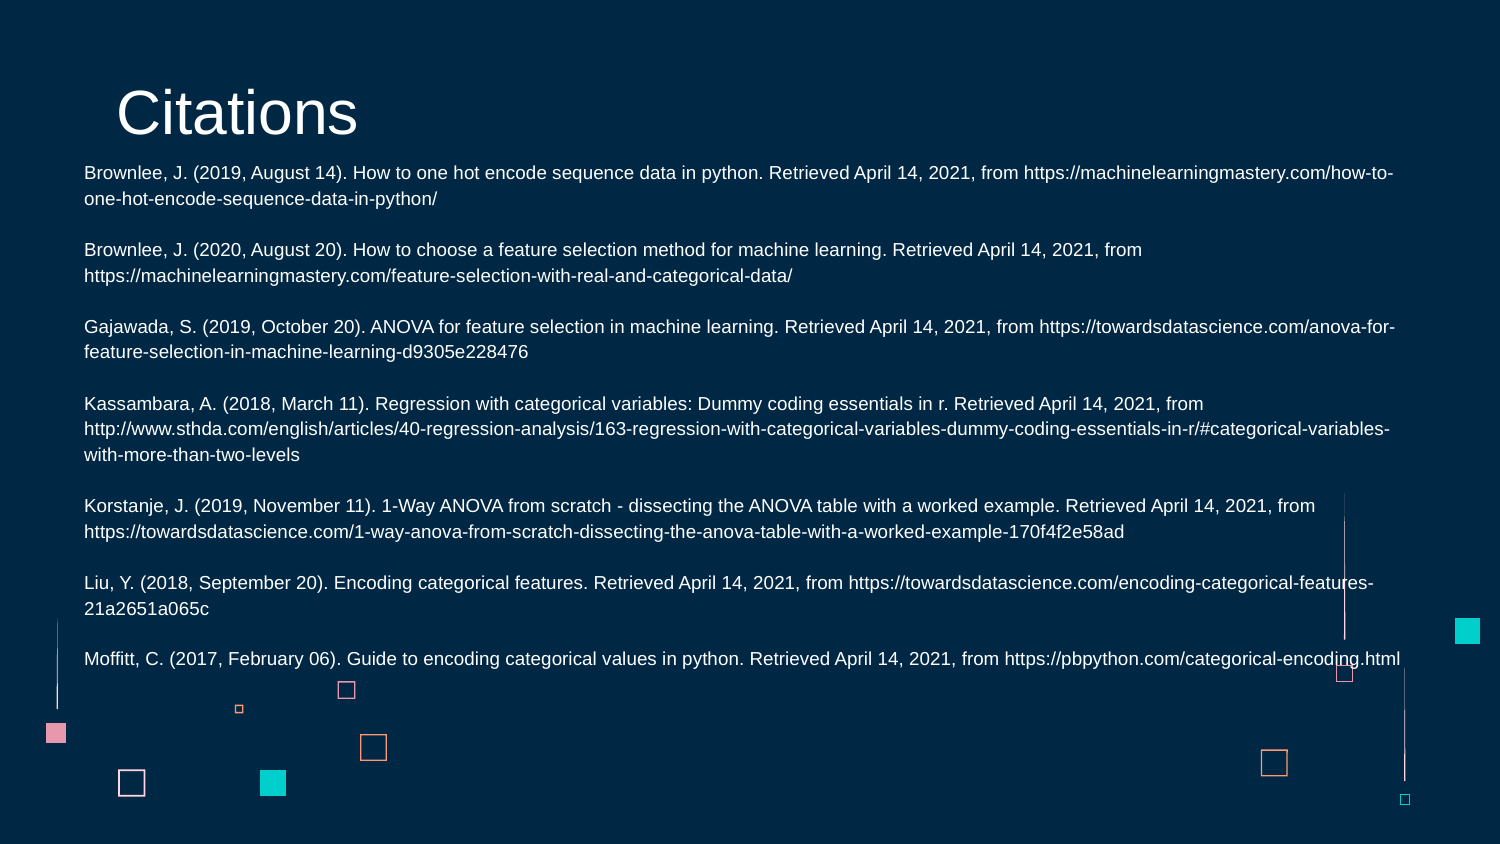

# Citations
Brownlee, J. (2019, August 14). How to one hot encode sequence data in python. Retrieved April 14, 2021, from https://machinelearningmastery.com/how-to-one-hot-encode-sequence-data-in-python/
Brownlee, J. (2020, August 20). How to choose a feature selection method for machine learning. Retrieved April 14, 2021, from https://machinelearningmastery.com/feature-selection-with-real-and-categorical-data/
Gajawada, S. (2019, October 20). ANOVA for feature selection in machine learning. Retrieved April 14, 2021, from https://towardsdatascience.com/anova-for-feature-selection-in-machine-learning-d9305e228476
Kassambara, A. (2018, March 11). Regression with categorical variables: Dummy coding essentials in r. Retrieved April 14, 2021, from http://www.sthda.com/english/articles/40-regression-analysis/163-regression-with-categorical-variables-dummy-coding-essentials-in-r/#categorical-variables-with-more-than-two-levels
Korstanje, J. (2019, November 11). 1-Way ANOVA from scratch - dissecting the ANOVA table with a worked example. Retrieved April 14, 2021, from https://towardsdatascience.com/1-way-anova-from-scratch-dissecting-the-anova-table-with-a-worked-example-170f4f2e58ad
Liu, Y. (2018, September 20). Encoding categorical features. Retrieved April 14, 2021, from https://towardsdatascience.com/encoding-categorical-features-21a2651a065c
Moffitt, C. (2017, February 06). Guide to encoding categorical values in python. Retrieved April 14, 2021, from https://pbpython.com/categorical-encoding.html